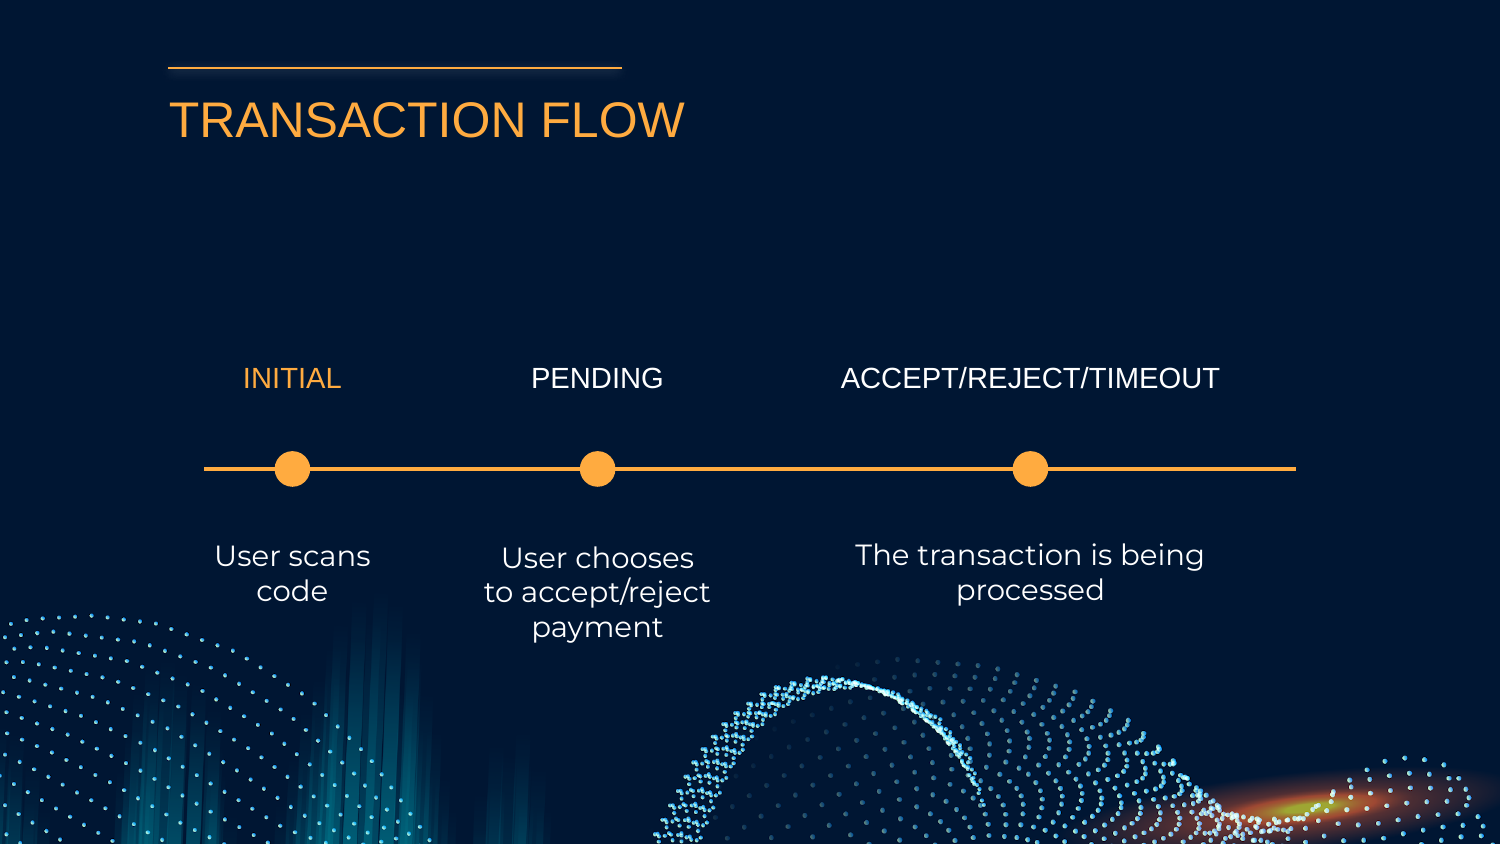

# TRANSACTION FLOW
PENDING
ACCEPT/REJECT/TIMEOUT
INITIAL

The transaction is being processed
User scans code
User chooses to accept/reject payment